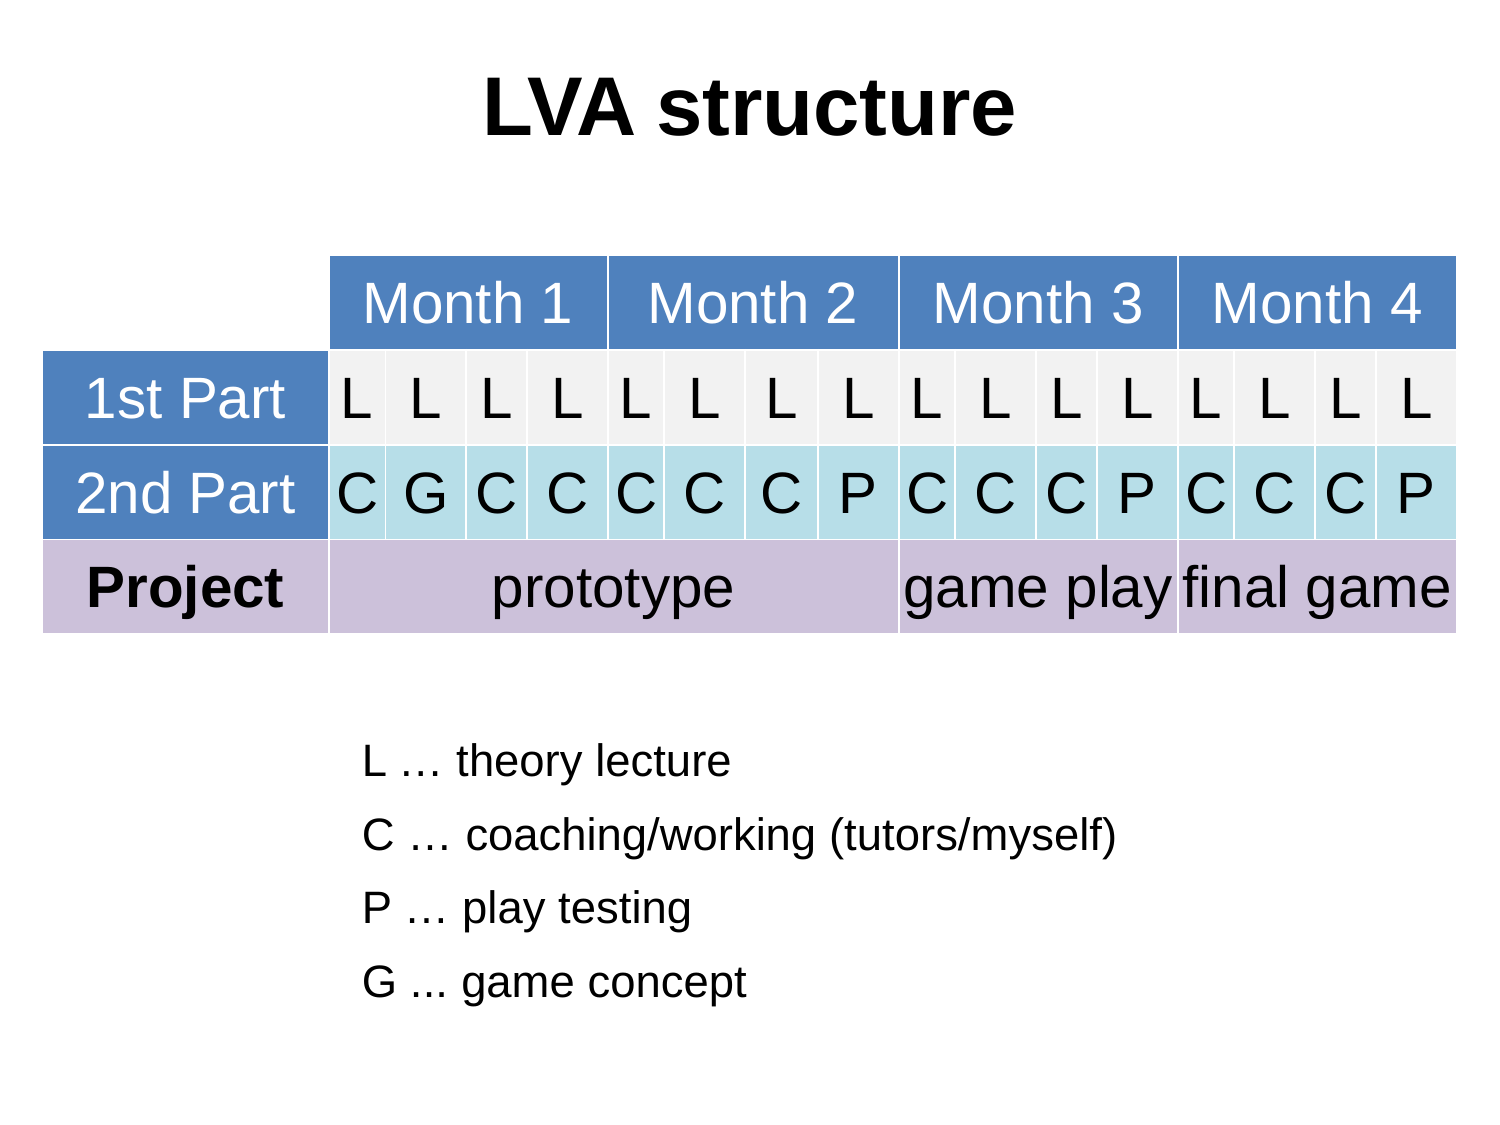

# LVA structure
|  | Month 1 |  |  |  | Month 2 |  |  |  | Month 3 |  |  |  | Month 4 |  |  |  |
| --- | --- | --- | --- | --- | --- | --- | --- | --- | --- | --- | --- | --- | --- | --- | --- | --- |
| 1st Part | L | L | L | L | L | L | L | L | L | L | L | L | L | L | L | L |
| 2nd Part | C | G | C | C | C | C | C | P | C | C | C | P | C | C | C | P |
| Project | prototype |  |  |  |  |  |  |  | game play |  |  |  | final game |  |  |  |
L … theory lecture
C … coaching/working (tutors/myself)
P … play testing
G ... game concept